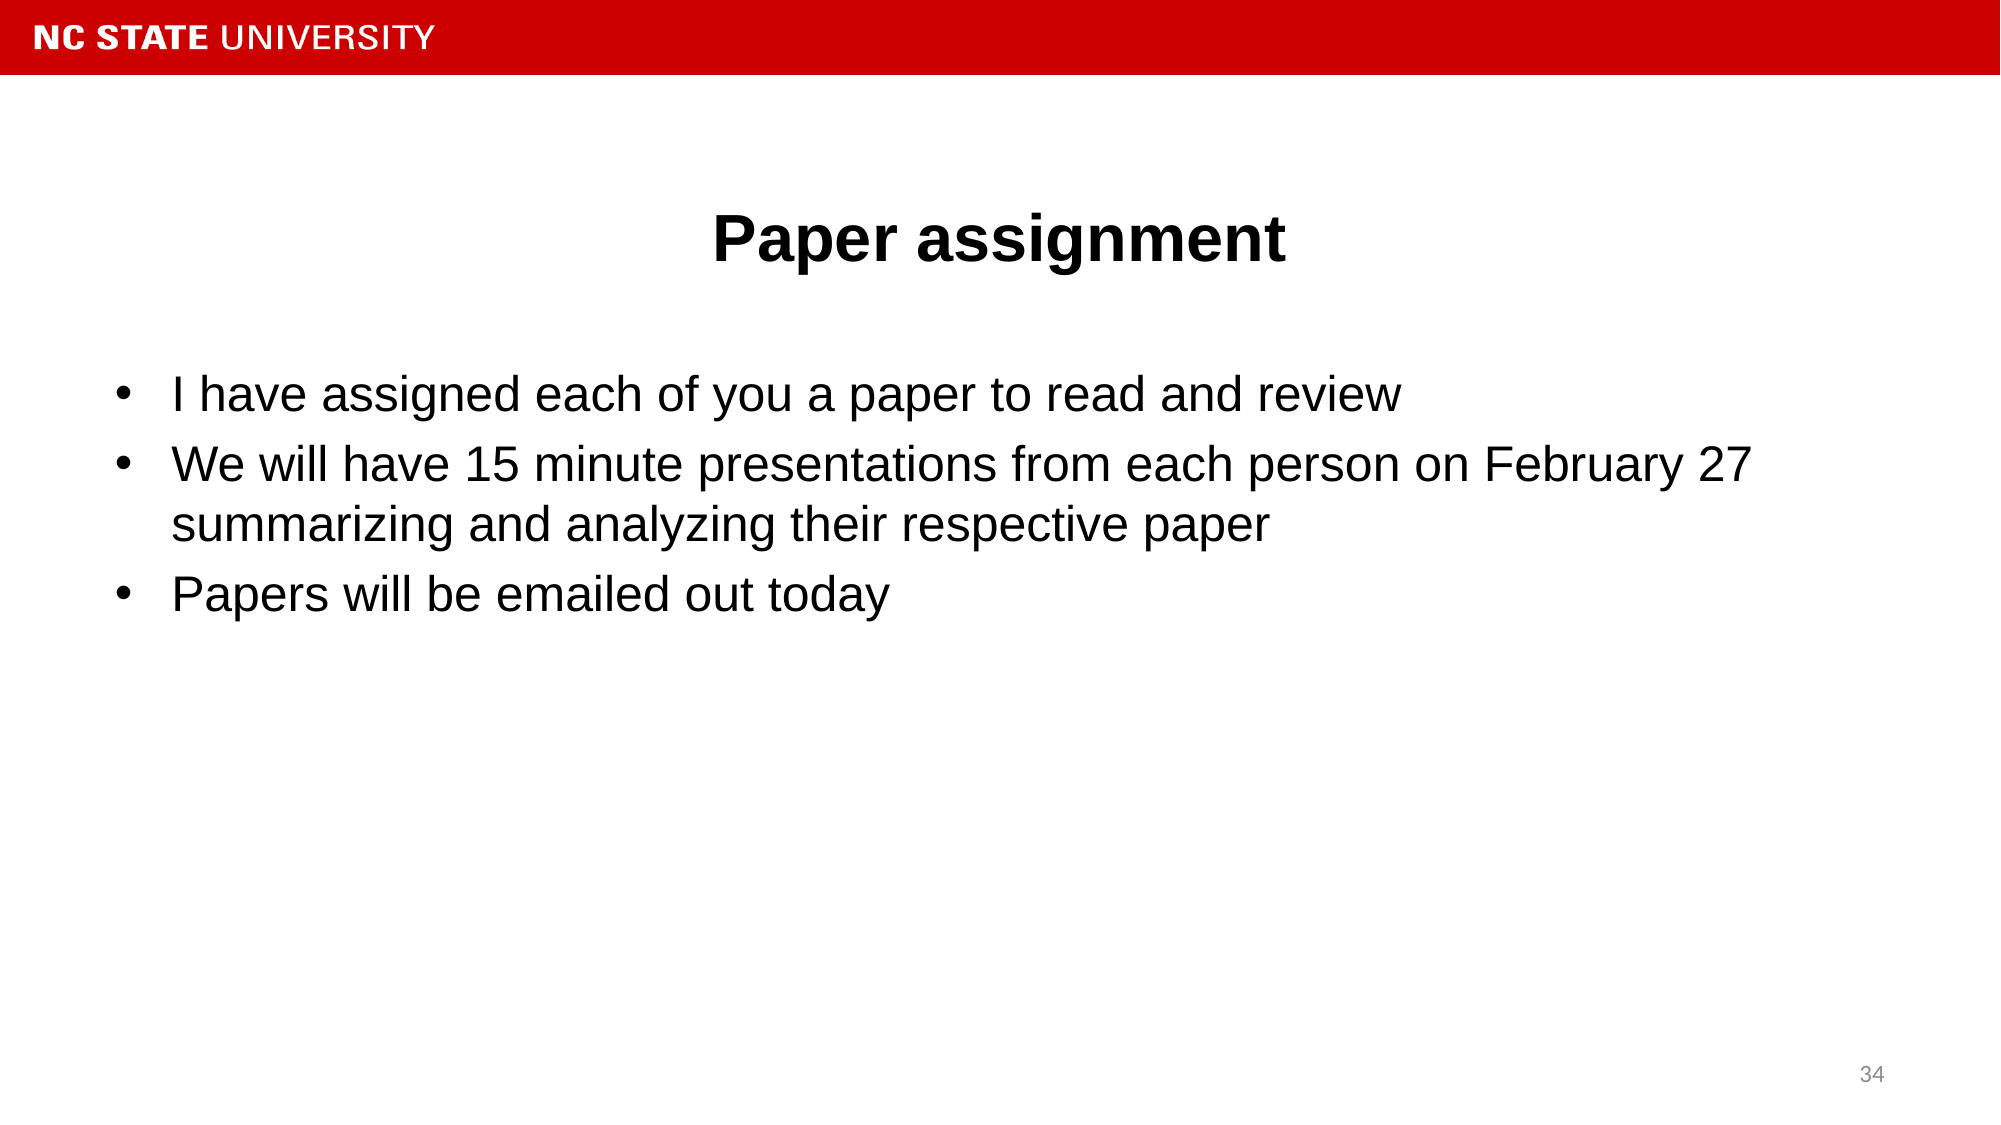

# Paper assignment
I have assigned each of you a paper to read and review
We will have 15 minute presentations from each person on February 27 summarizing and analyzing their respective paper
Papers will be emailed out today
34